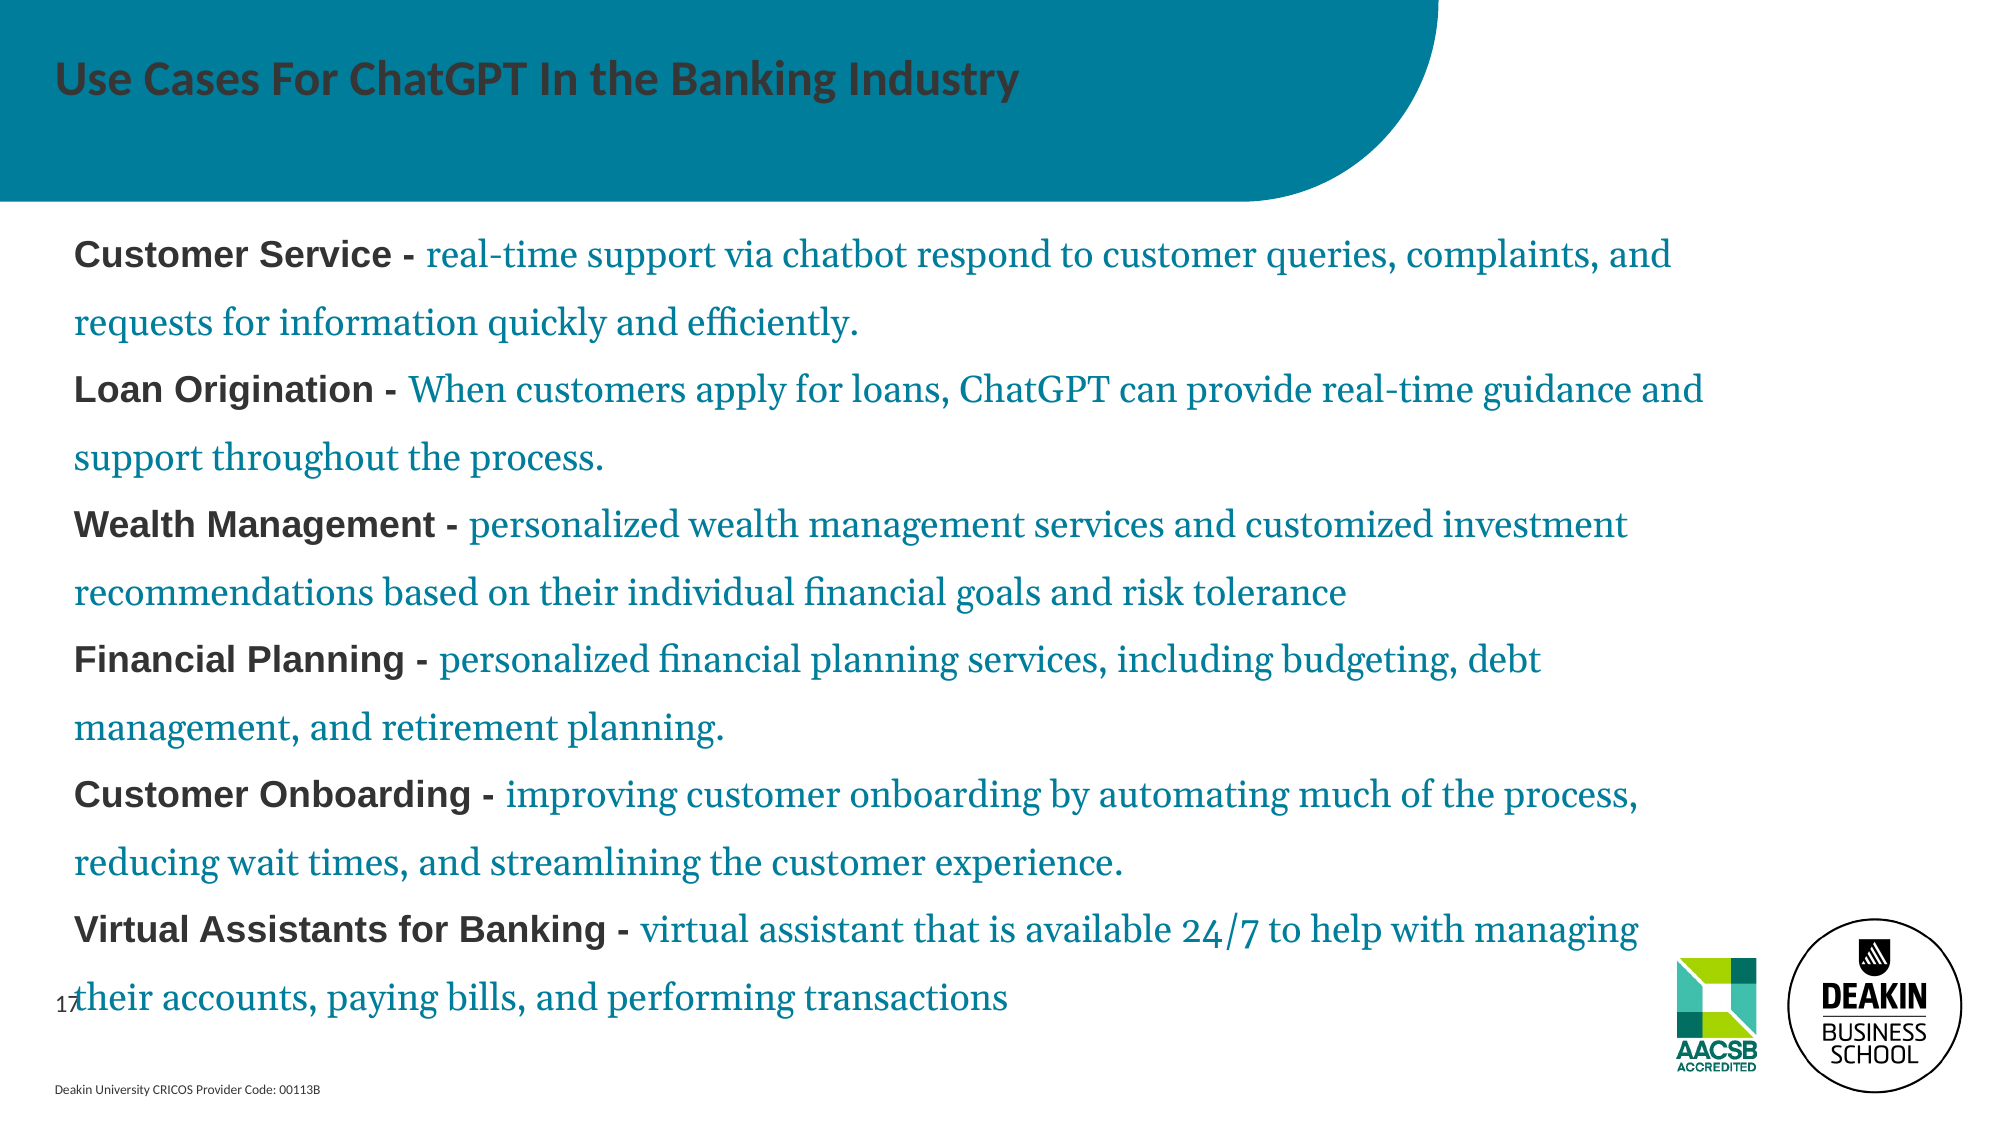

# Use Cases For ChatGPT In the Banking Industry
Customer Service - real-time support via chatbot respond to customer queries, complaints, and requests for information quickly and efficiently.
Loan Origination - When customers apply for loans, ChatGPT can provide real-time guidance and support throughout the process.
Wealth Management - personalized wealth management services and customized investment recommendations based on their individual financial goals and risk tolerance
Financial Planning - personalized financial planning services, including budgeting, debt management, and retirement planning.
Customer Onboarding - improving customer onboarding by automating much of the process, reducing wait times, and streamlining the customer experience.
Virtual Assistants for Banking - virtual assistant that is available 24/7 to help with managing their accounts, paying bills, and performing transactions
17
Deakin University CRICOS Provider Code: 00113B